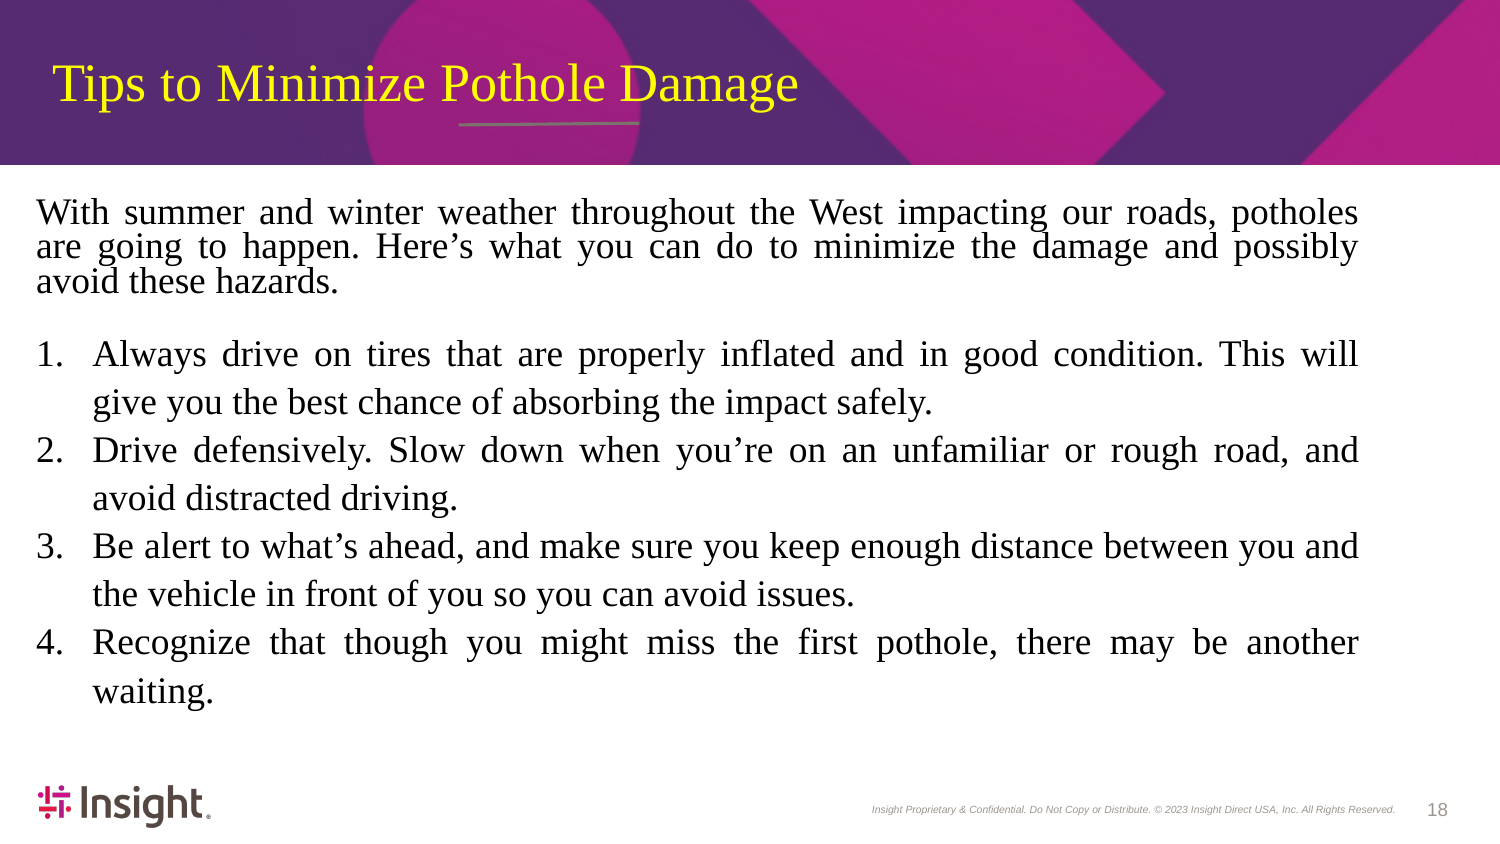

# Tips to Minimize Pothole Damage
With summer and winter weather throughout the West impacting our roads, potholes are going to happen. Here’s what you can do to minimize the damage and possibly avoid these hazards.
Always drive on tires that are properly inflated and in good condition. This will give you the best chance of absorbing the impact safely.
Drive defensively. Slow down when you’re on an unfamiliar or rough road, and avoid distracted driving.
Be alert to what’s ahead, and make sure you keep enough distance between you and the vehicle in front of you so you can avoid issues.
Recognize that though you might miss the first pothole, there may be another waiting.